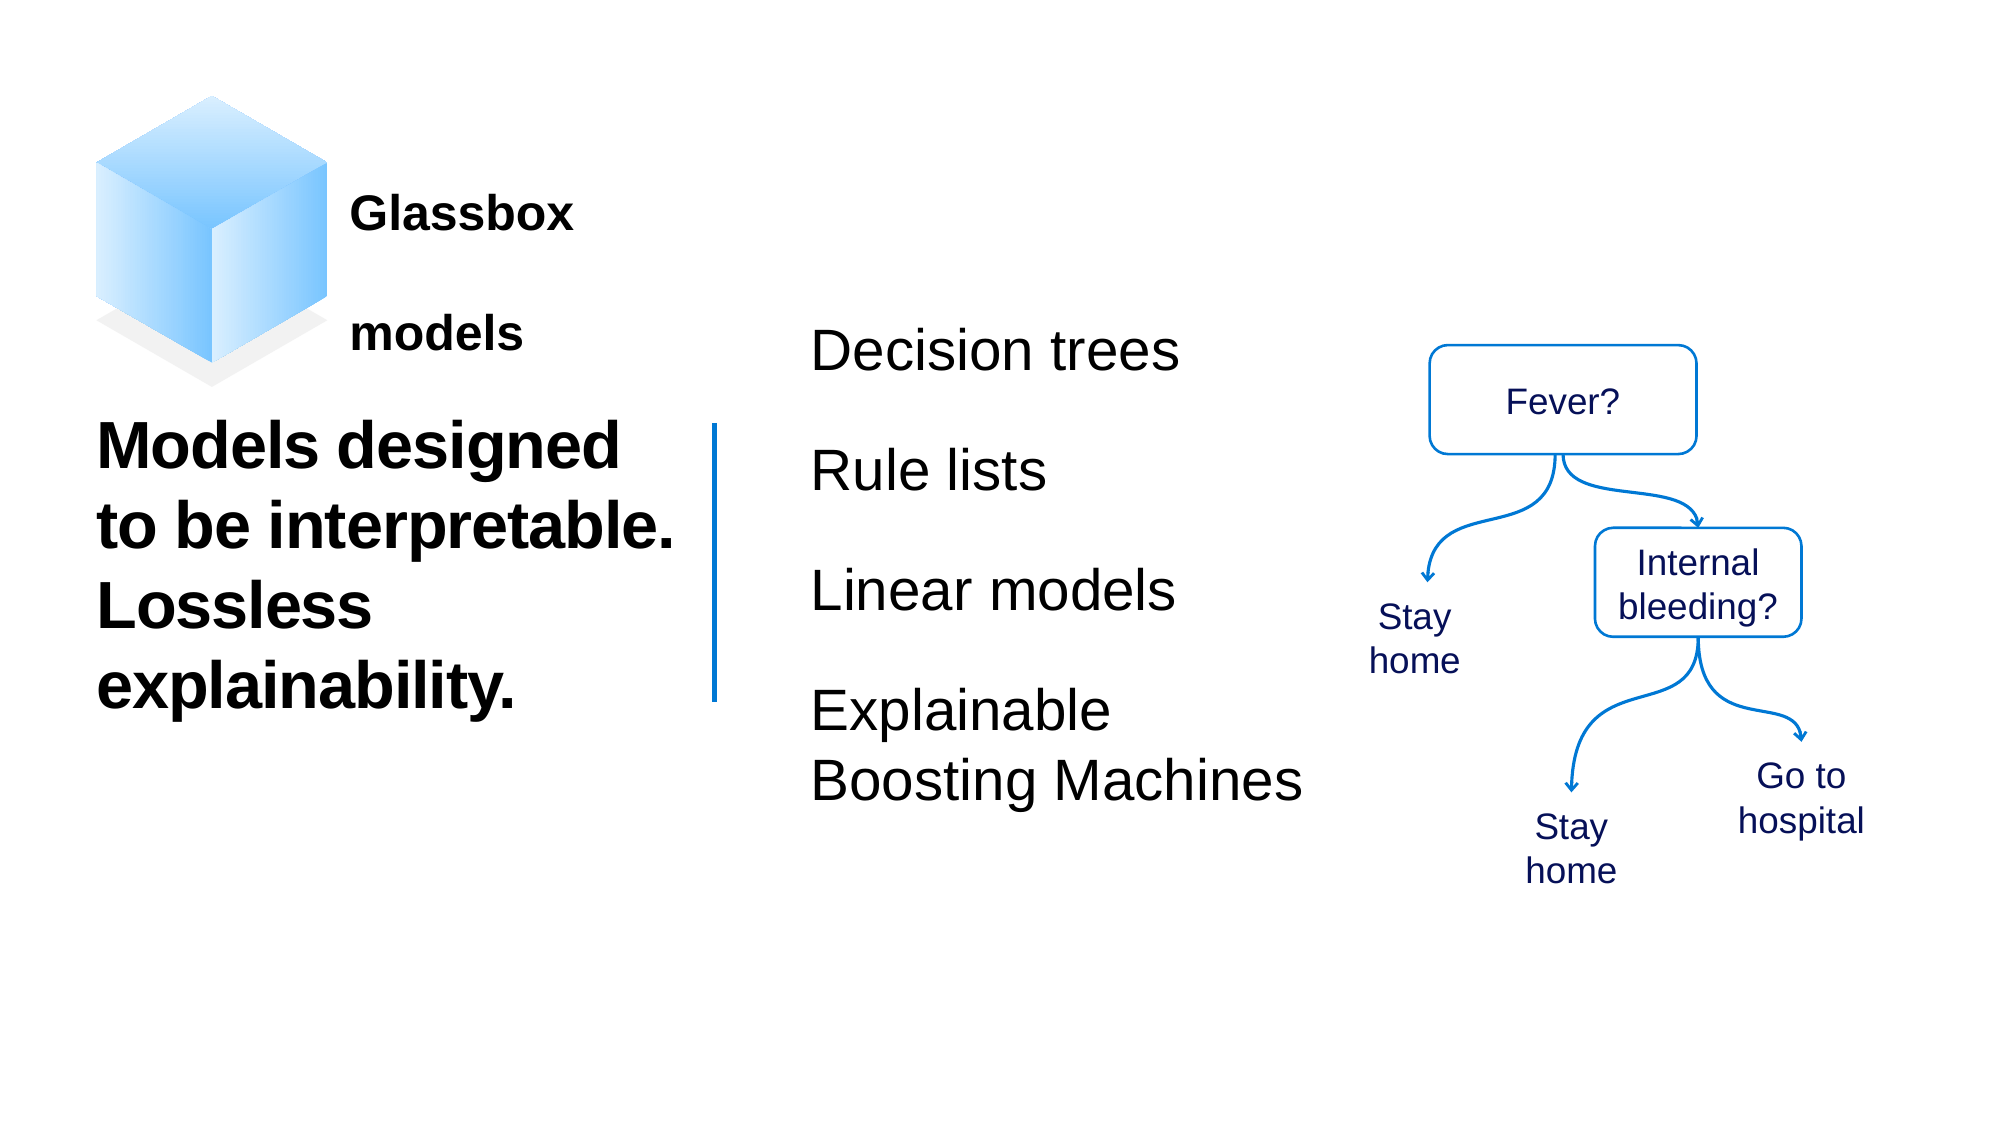

Glassbox
models
Decision trees
Rule lists
Linear models
Explainable Boosting Machines
Fever?
# Models designed to be interpretable. Lossless explainability.
Internal bleeding?
Stay home
Go to hospital
Stay home